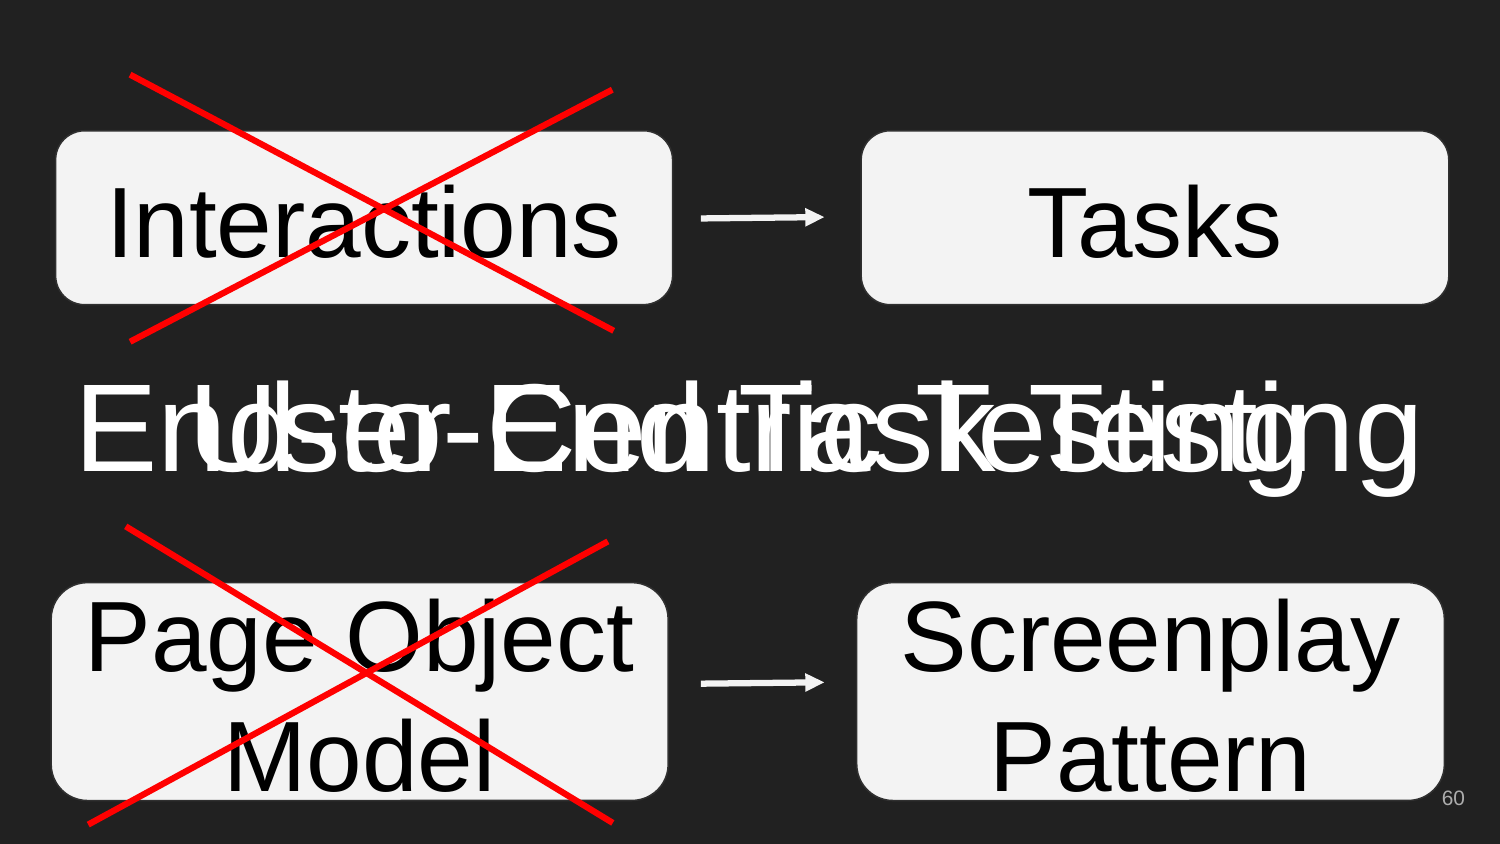

Interactions
Tasks
# End-to-End Task Testing
User Centric Testing
Page Object Model
Screenplay Pattern
60